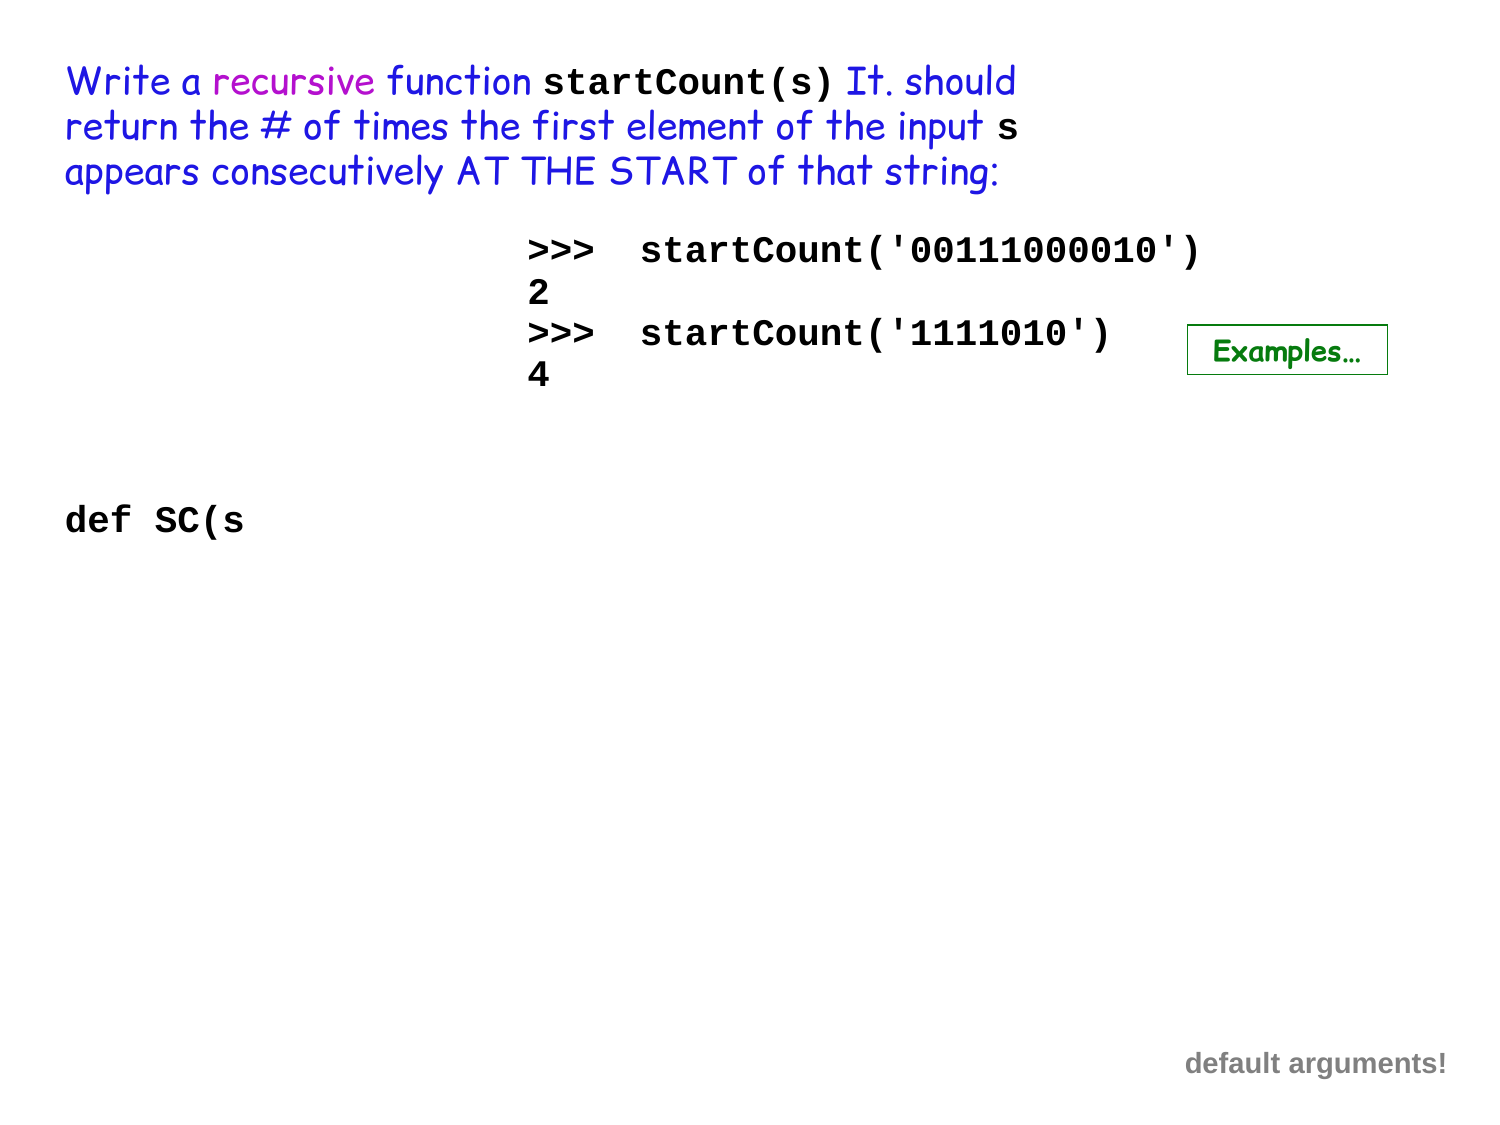

Write a recursive function startCount(s) It. should return the # of times the first element of the input s appears consecutively AT THE START of that string:
>>>  startCount('00111000010')
2
>>>  startCount('1111010')
4
Examples…
def SC(s
default arguments!